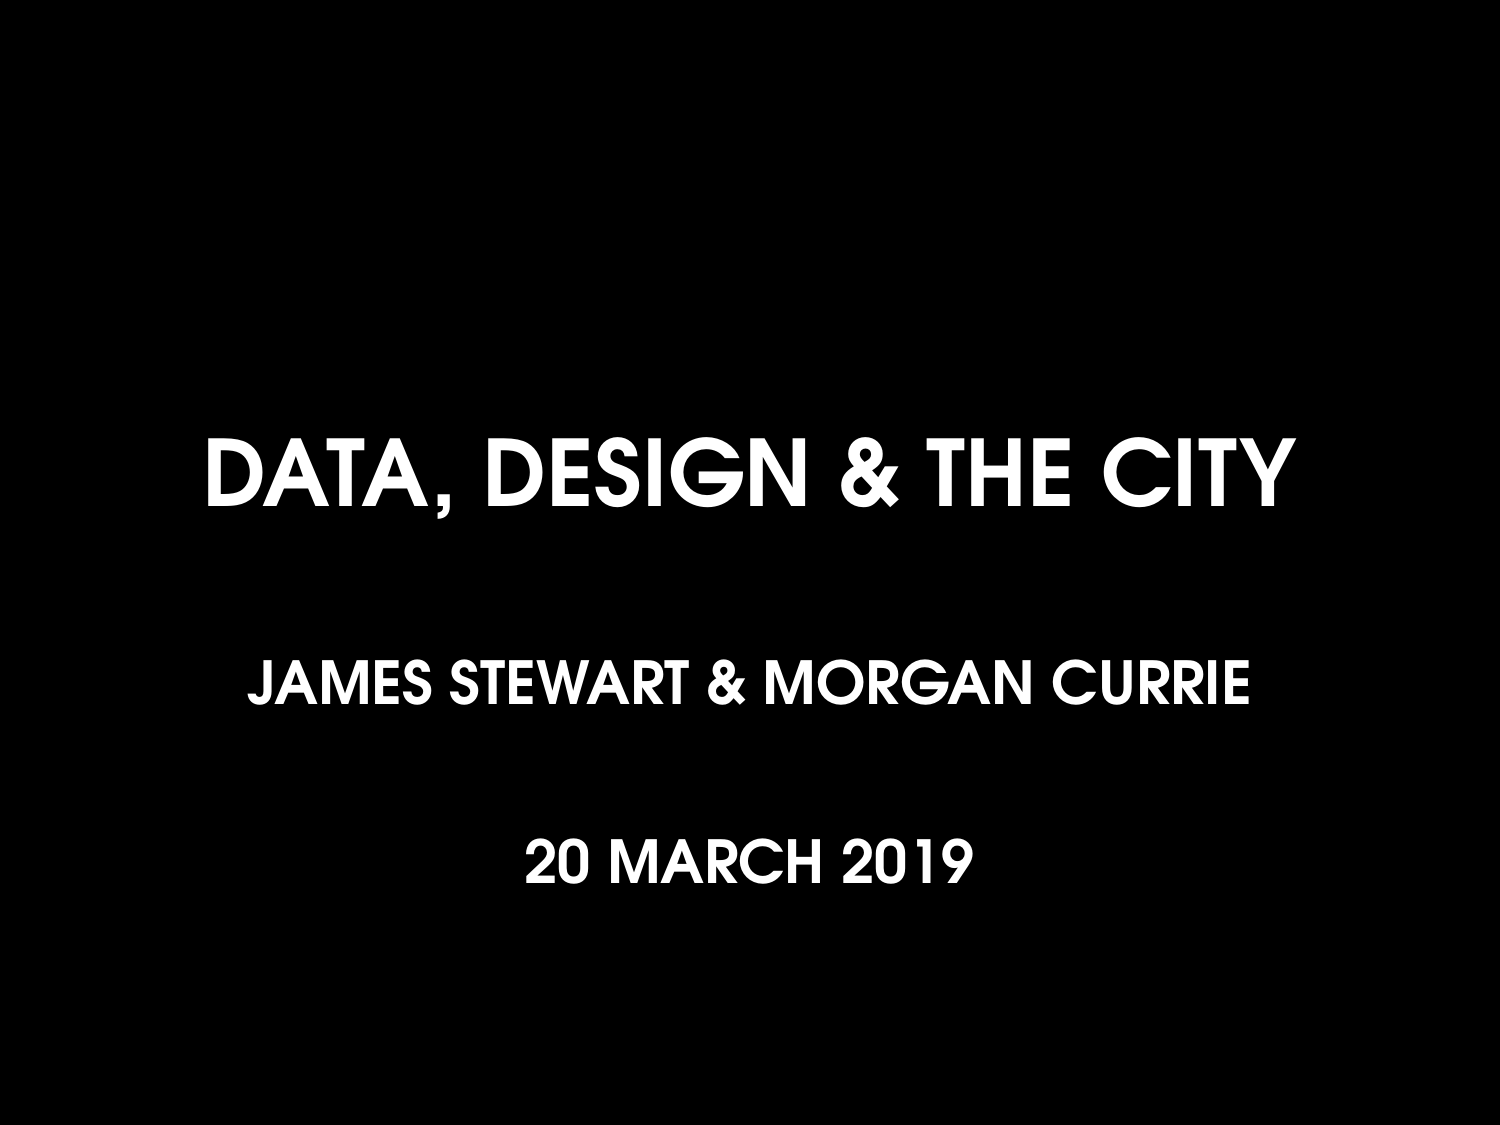

# DATA, DESIGN & THE CITY
JAMES STEWART & MORGAN CURRIE

20 MARCH 2019
15 January 2016